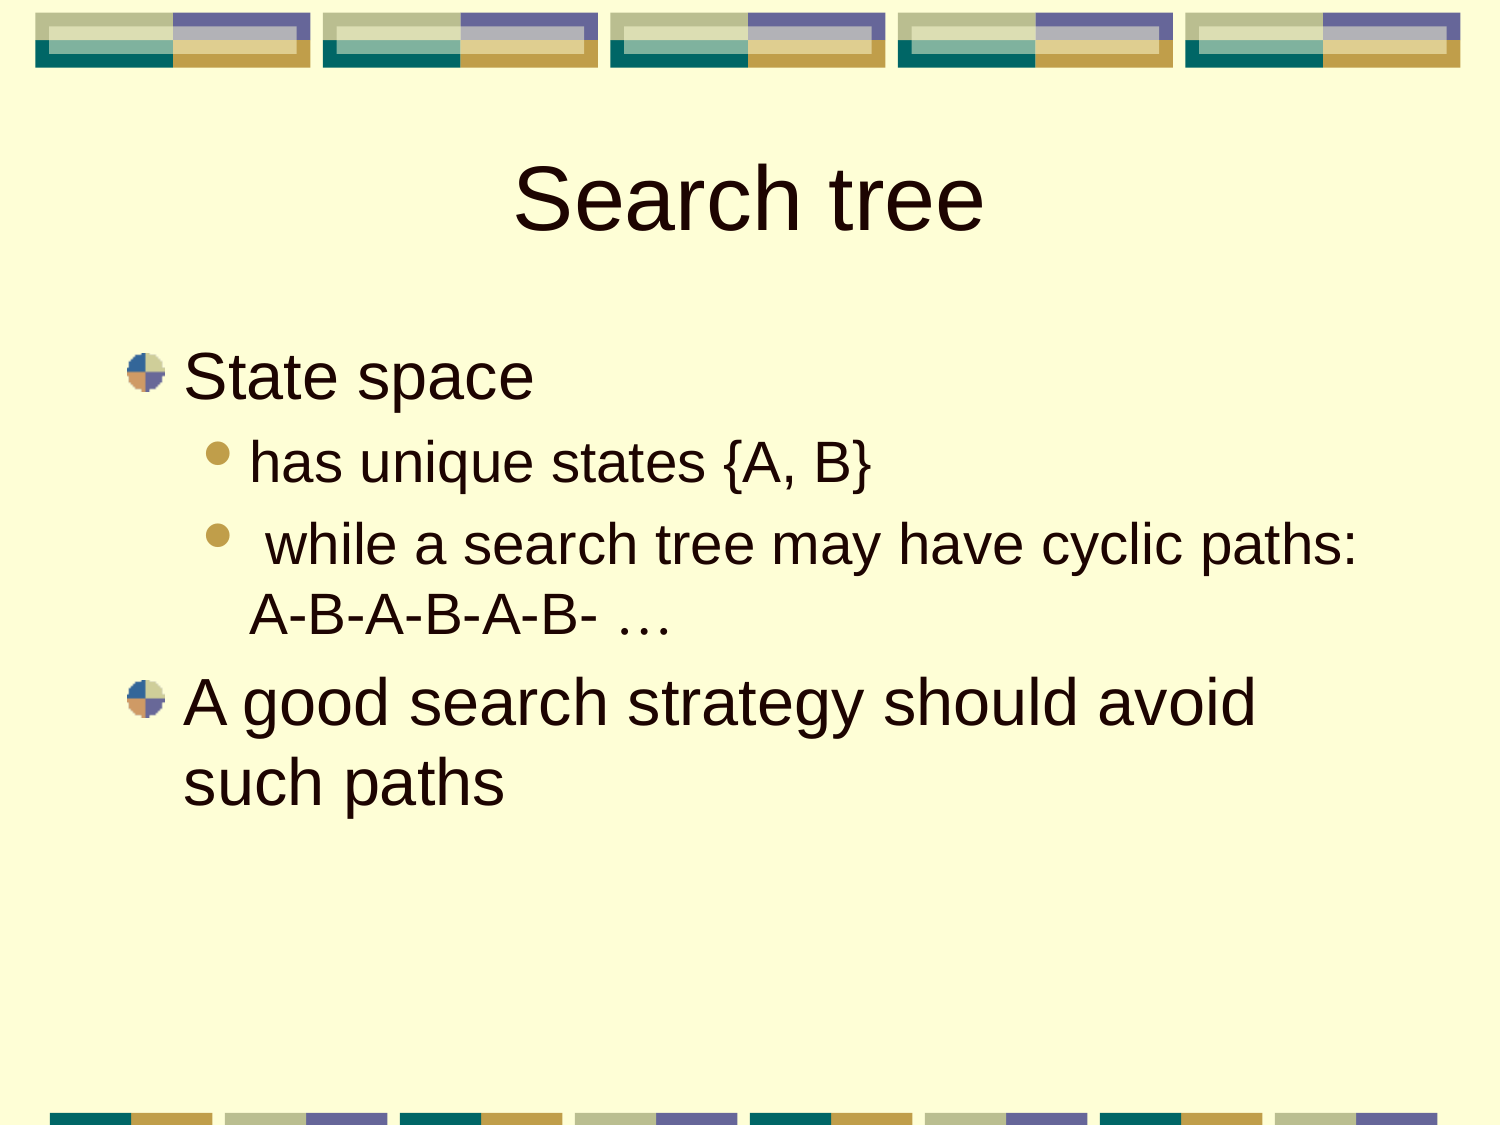

# Search tree
State space
has unique states {A, B}
 while a search tree may have cyclic paths: A-B-A-B-A-B- …
A good search strategy should avoid such paths